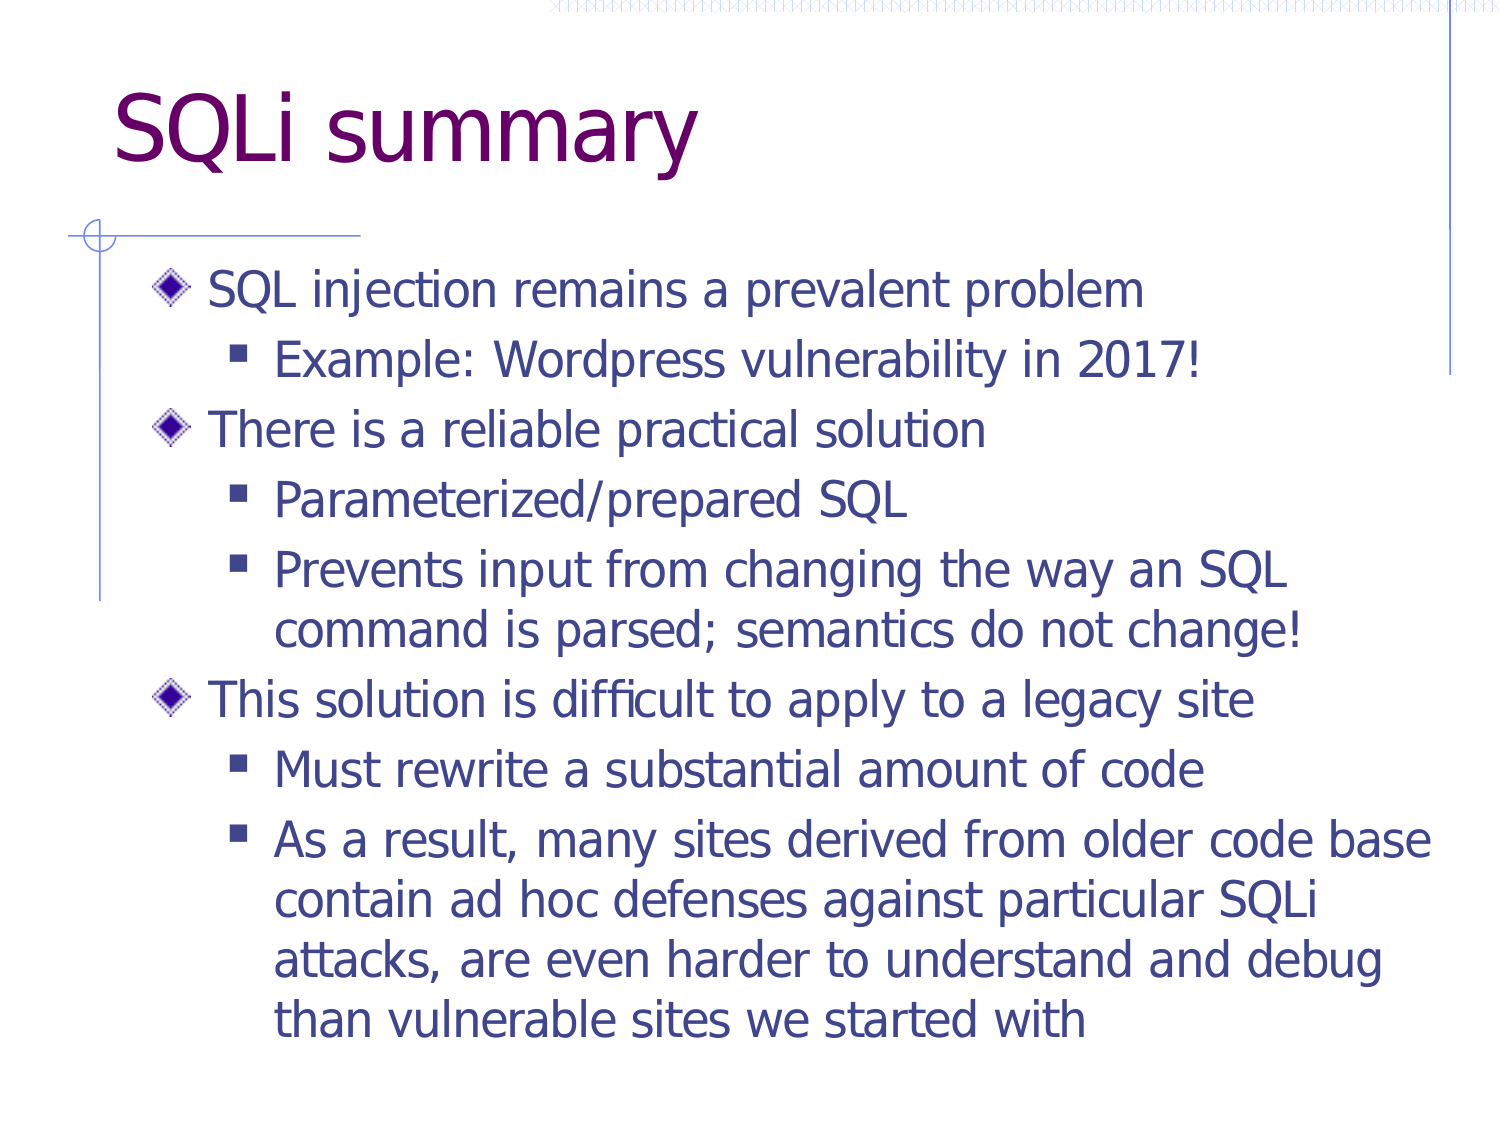

# SQLi summary
SQL injection remains a prevalent problem
Example: Wordpress vulnerability in 2017!
There is a reliable practical solution
Parameterized/prepared SQL
Prevents input from changing the way an SQL command is parsed; semantics do not change!
This solution is difficult to apply to a legacy site
Must rewrite a substantial amount of code
As a result, many sites derived from older code base contain ad hoc defenses against particular SQLi attacks, are even harder to understand and debug than vulnerable sites we started with